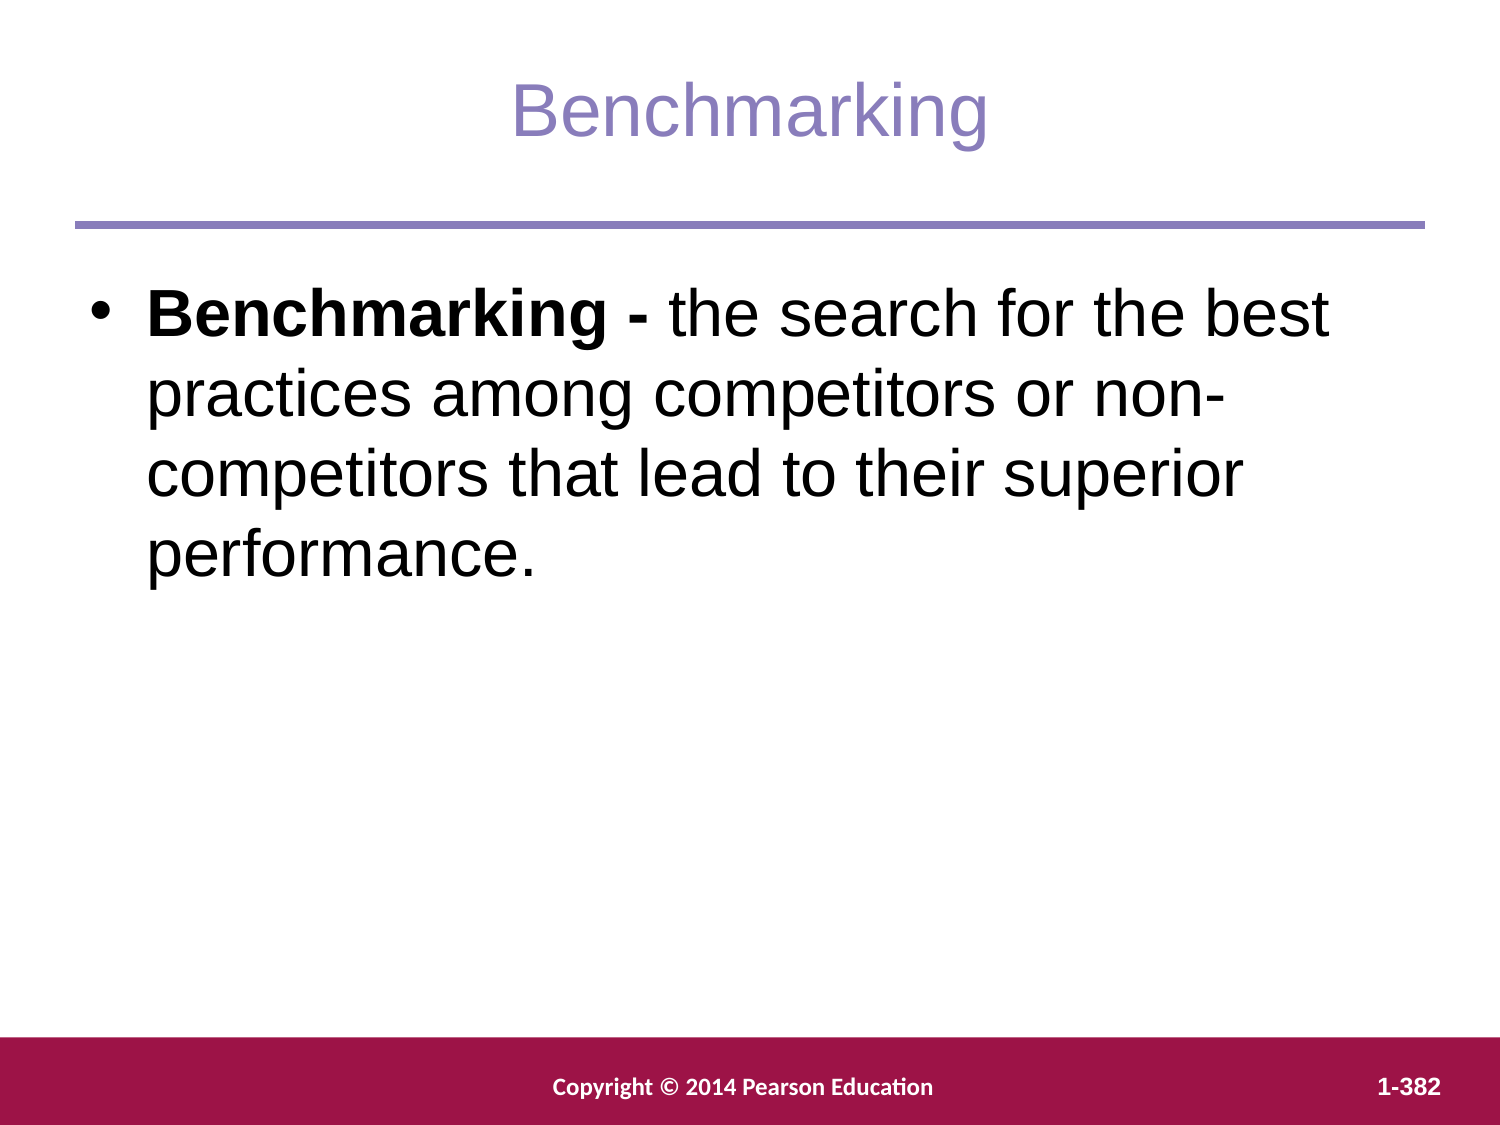

Benchmarking
Benchmarking - the search for the best practices among competitors or non-competitors that lead to their superior performance.